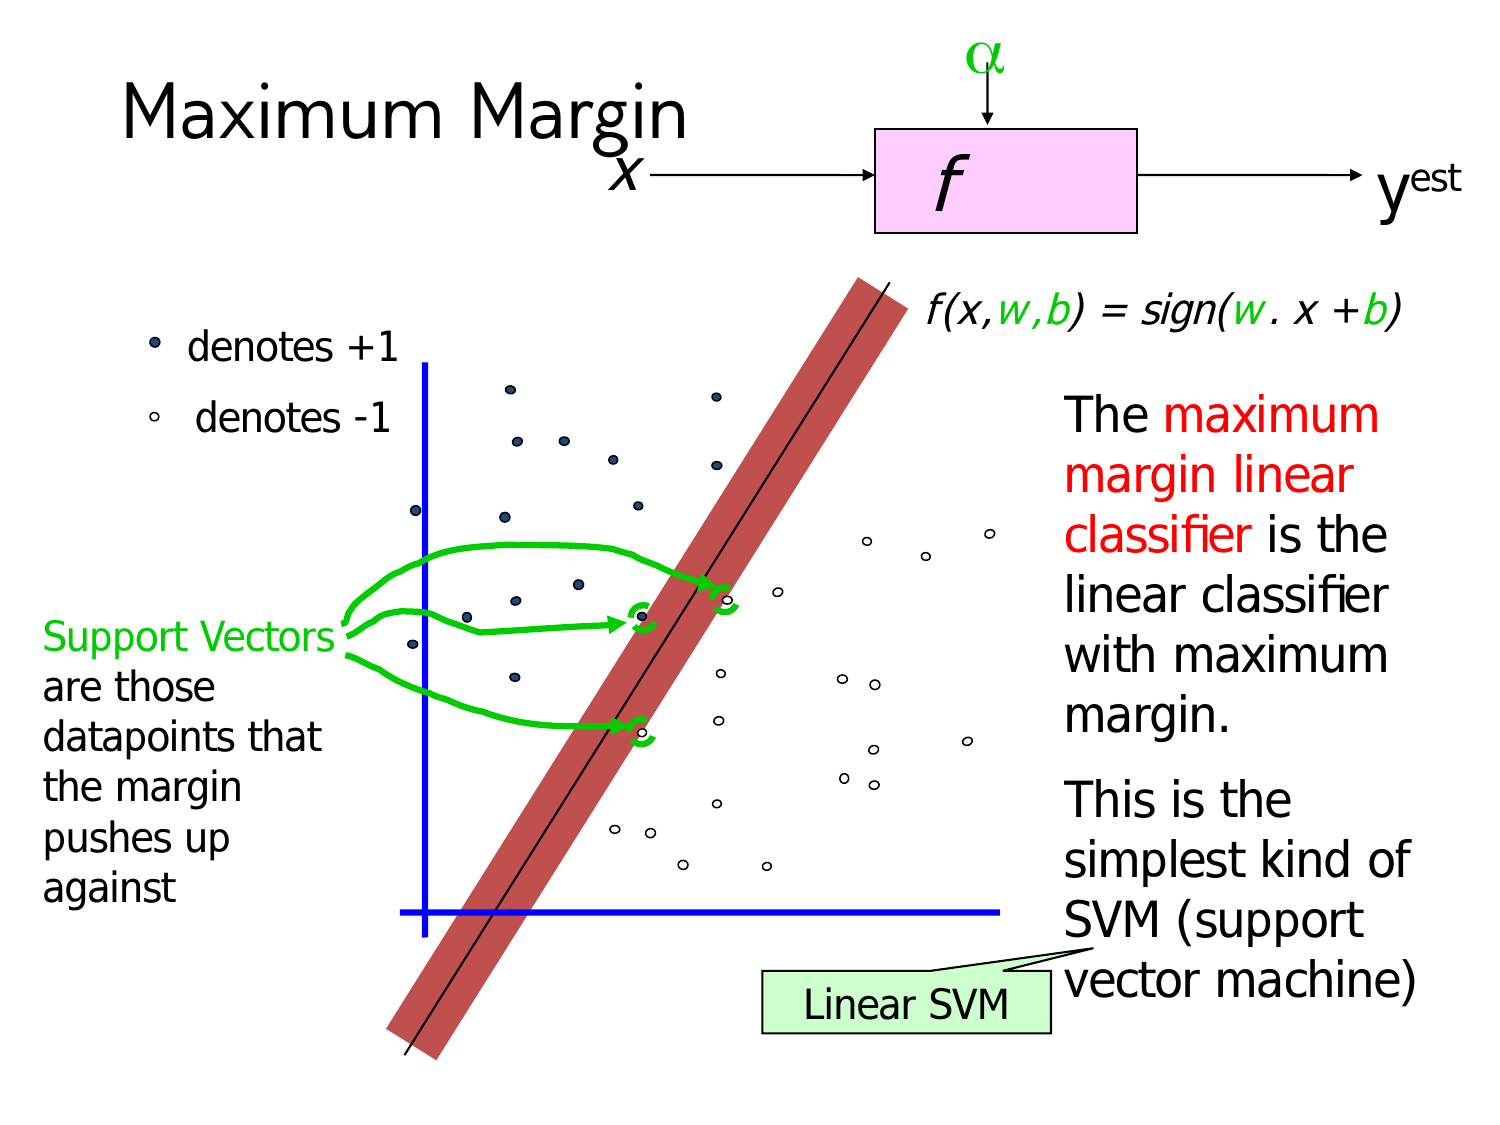

α
# Maximum Margin

x
f
yest

f(x,w,b) = sign(w. x +b)
denotes +1
denotes -1

The maximum margin linear classifier is the linear classifier with maximum margin.
This is the simplest kind of SVM (support vector machine)

Support Vectors are those datapoints that the margin pushes up against

Linear SVM